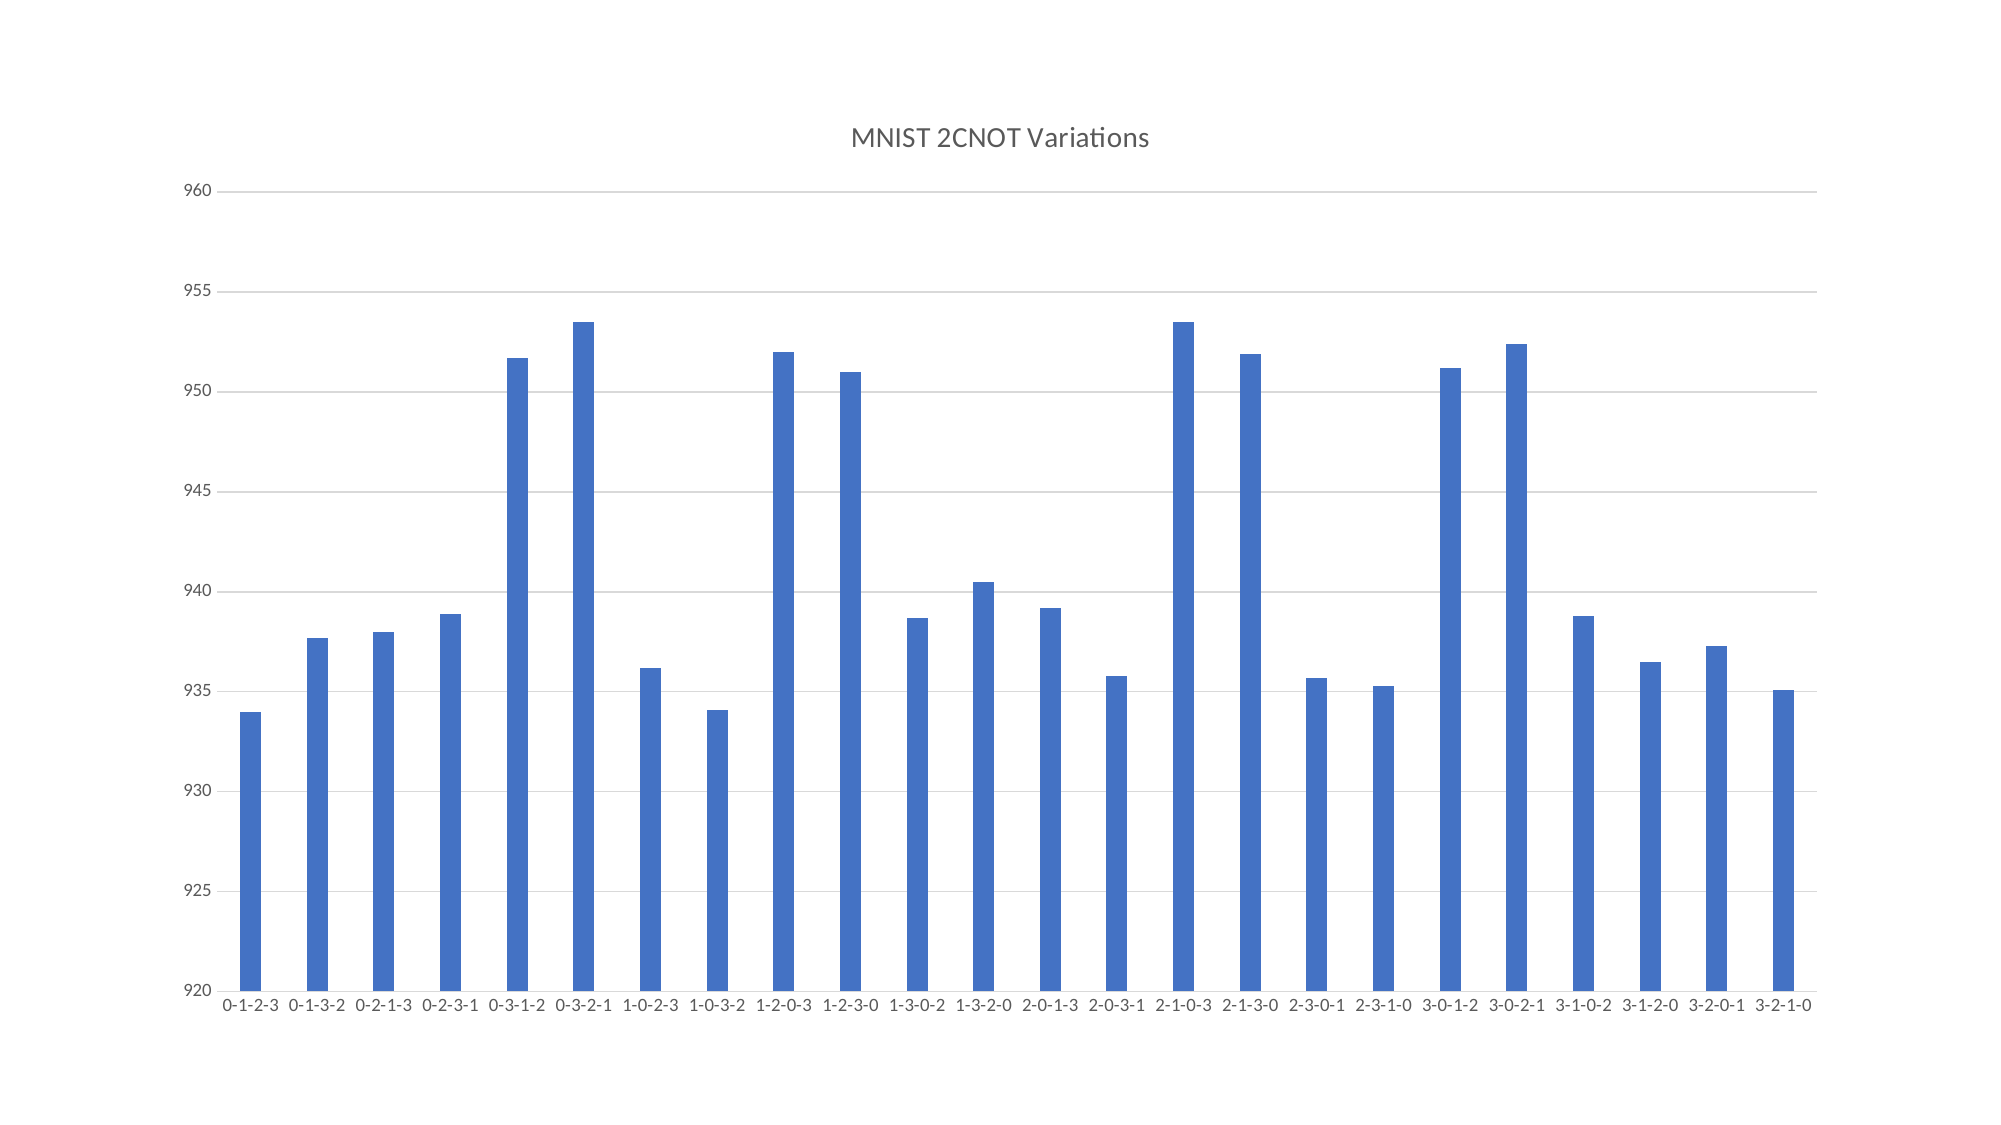

### Chart: MNIST 2CNOT Variations

| Category |  |
|---|---|
| 0-1-2-3 | 934.0 |
| 0-1-3-2 | 937.6999999999999 |
| 0-2-1-3 | 938.0 |
| 0-2-3-1 | 938.9 |
| 0-3-1-2 | 951.7 |
| 0-3-2-1 | 953.5 |
| 1-0-2-3 | 936.2 |
| 1-0-3-2 | 934.1 |
| 1-2-0-3 | 952.0 |
| 1-2-3-0 | 951.0 |
| 1-3-0-2 | 938.6999999999999 |
| 1-3-2-0 | 940.5 |
| 2-0-1-3 | 939.2 |
| 2-0-3-1 | 935.8 |
| 2-1-0-3 | 953.5 |
| 2-1-3-0 | 951.9 |
| 2-3-0-1 | 935.6999999999999 |
| 2-3-1-0 | 935.3000000000001 |
| 3-0-1-2 | 951.2 |
| 3-0-2-1 | 952.4 |
| 3-1-0-2 | 938.8 |
| 3-1-2-0 | 936.5 |
| 3-2-0-1 | 937.3000000000001 |
| 3-2-1-0 | 935.1 |